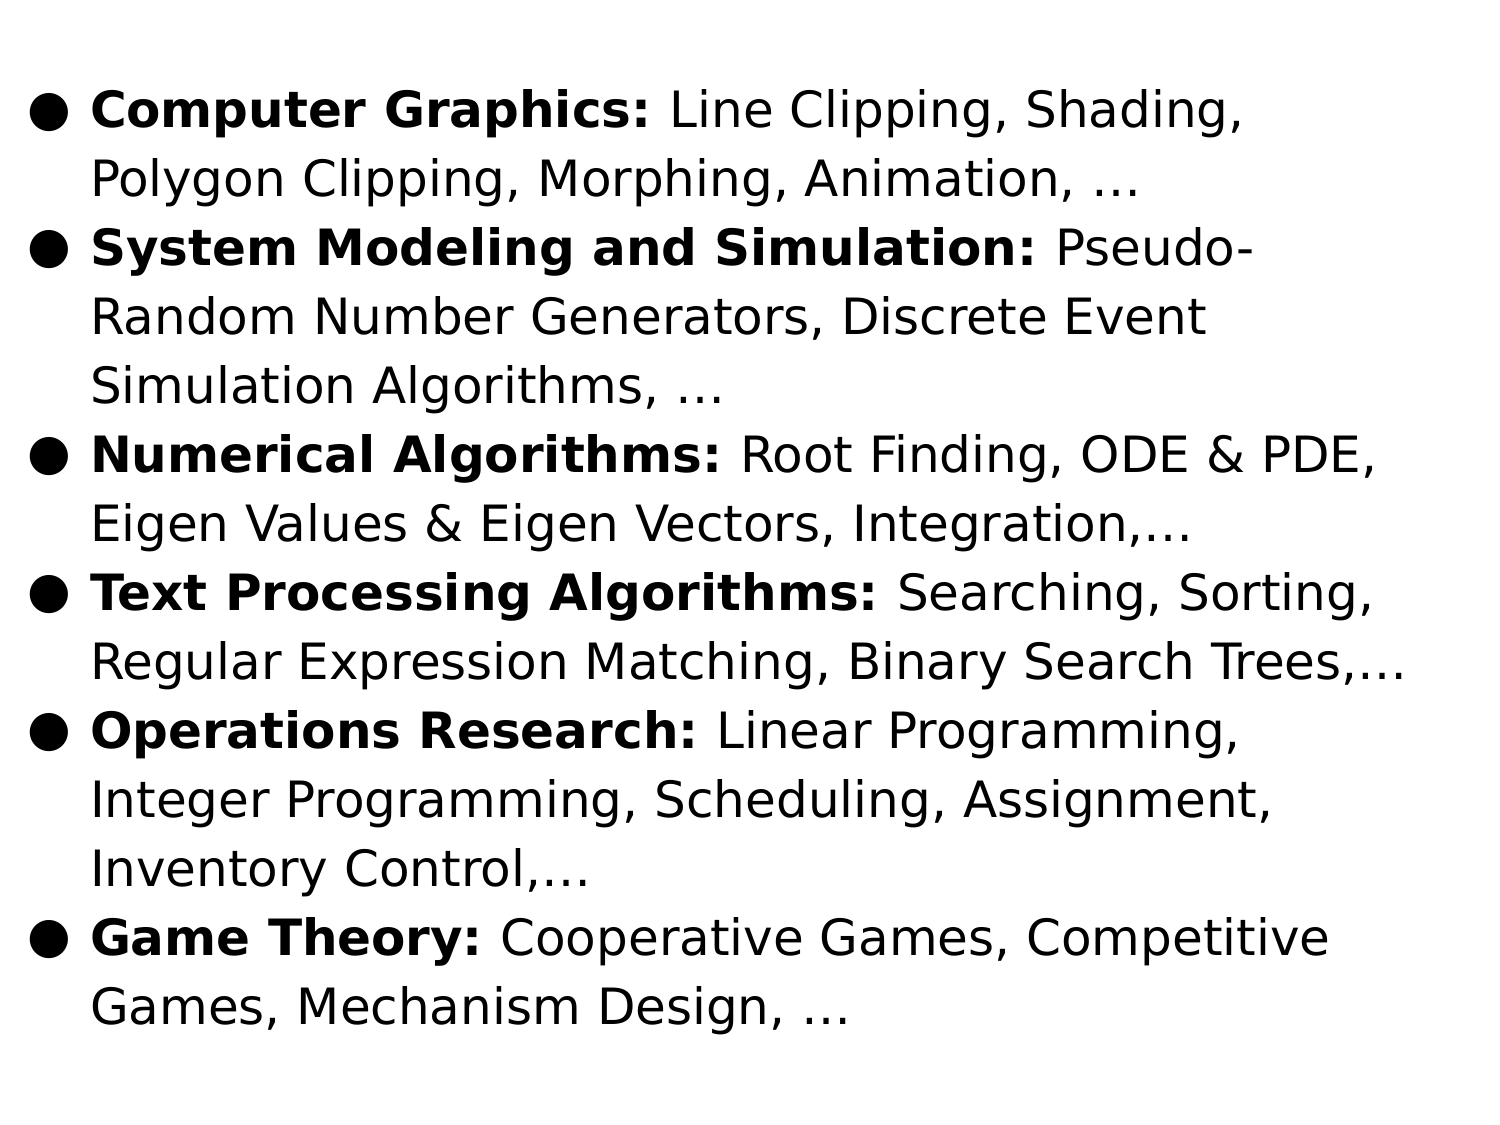

Computer Graphics: Line Clipping, Shading, Polygon Clipping, Morphing, Animation, …
System Modeling and Simulation: Pseudo-Random Number Generators, Discrete Event Simulation Algorithms, …
Numerical Algorithms: Root Finding, ODE & PDE, Eigen Values & Eigen Vectors, Integration,…
Text Processing Algorithms: Searching, Sorting, Regular Expression Matching, Binary Search Trees,…
Operations Research: Linear Programming, Integer Programming, Scheduling, Assignment, Inventory Control,…
Game Theory: Cooperative Games, Competitive Games, Mechanism Design, …